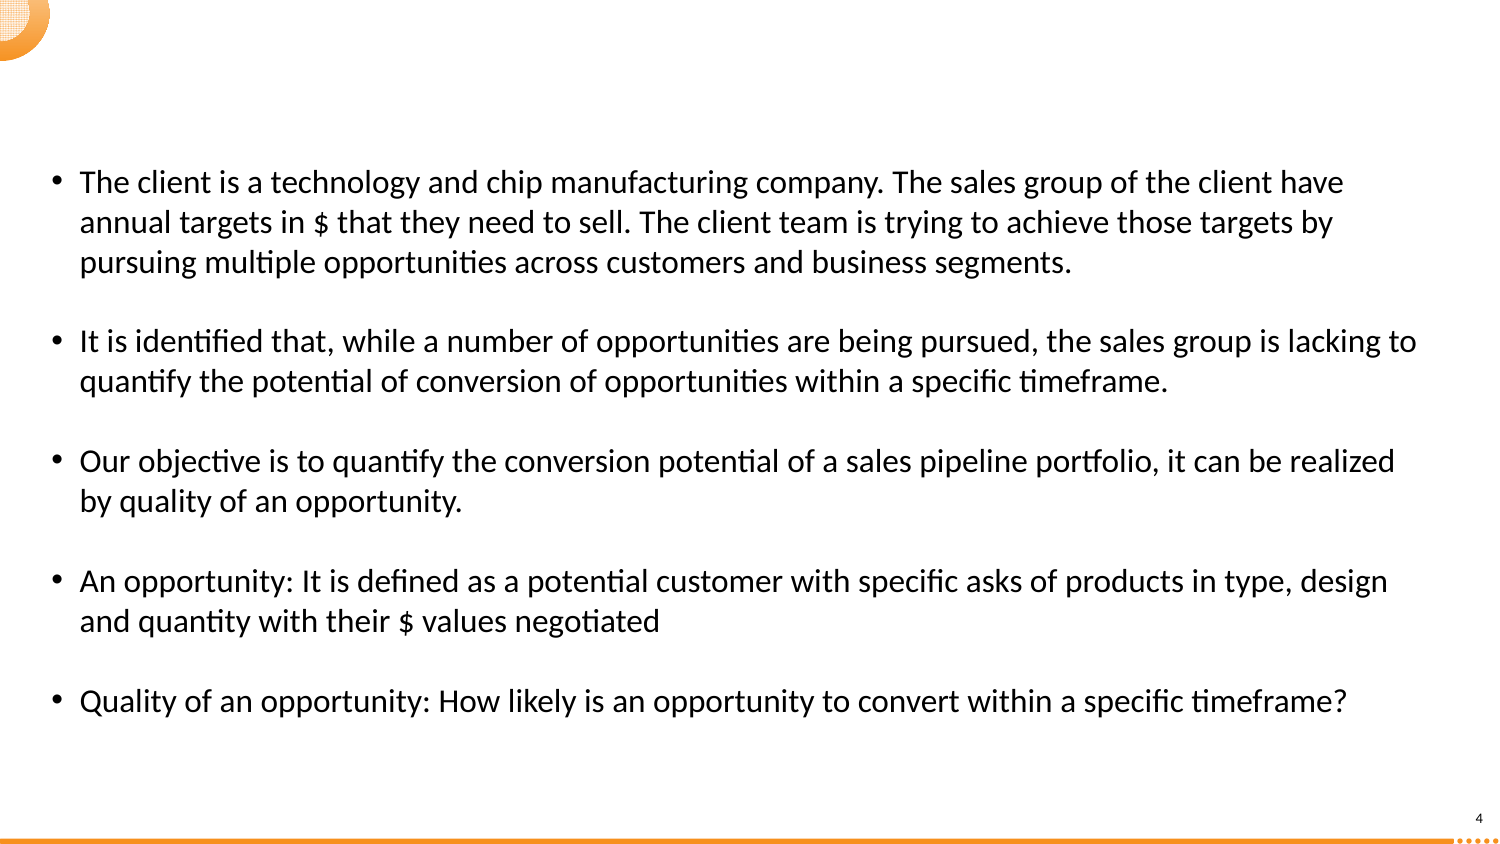

The client is a technology and chip manufacturing company. The sales group of the client have annual targets in $ that they need to sell. The client team is trying to achieve those targets by pursuing multiple opportunities across customers and business segments.

It is identified that, while a number of opportunities are being pursued, the sales group is lacking to quantify the potential of conversion of opportunities within a specific timeframe.

Our objective is to quantify the conversion potential of a sales pipeline portfolio, it can be realized by quality of an opportunity.

An opportunity: It is defined as a potential customer with specific asks of products in type, design and quantity with their $ values negotiated

Quality of an opportunity: How likely is an opportunity to convert within a specific timeframe?